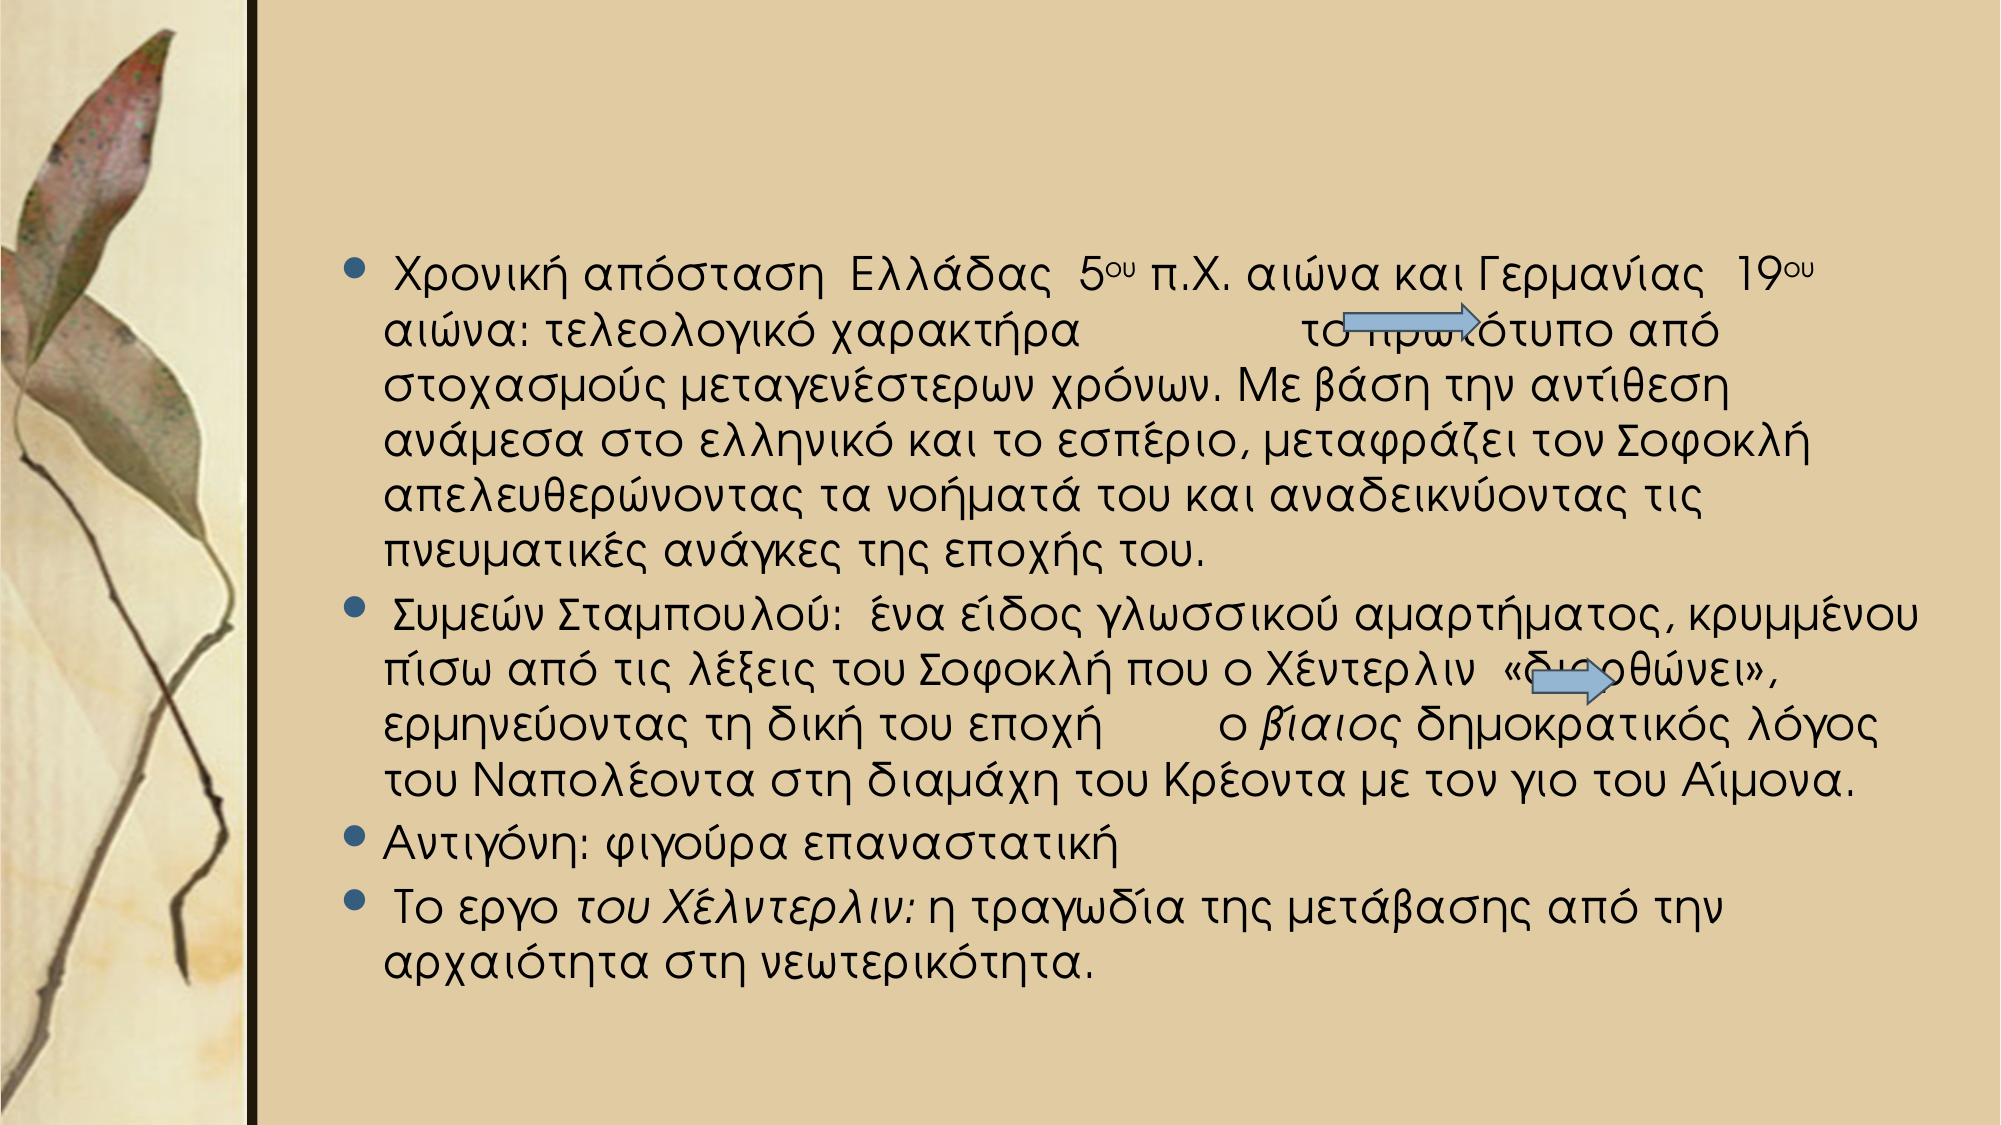

Χρονική απόσταση  Ελλάδας  5ου π.Χ. αιώνα και Γερμανίας  19ου αιώνα: τελεολογικό χαρακτήρα                 το πρωτότυπο από στοχασμούς μεταγενέστερων χρόνων. Με βάση την αντίθεση ανάμεσα στο ελληνικό και το εσπέριο, μεταφράζει τον Σοφοκλή απελευθερώνοντας τα νοήματά του και αναδεικνύοντας τις πνευματικές ανάγκες της εποχής του.
 Συμεών Σταμπουλού:  ένα είδος γλωσσικού αμαρτήματος, κρυμμένου πίσω από τις λέξεις του Σοφοκλή που ο Χέντερλιν  «διορθώνει», ερμηνεύοντας τη δική του εποχή         ο βίαιος δημοκρατικός λόγος του Ναπολέοντα στη διαμάχη του Κρέοντα με τον γιο του Αίμονα.
Αντιγόνη: φιγούρα επαναστατική
 Το εργο του Χέλντερλιν: η τραγωδία της μετάβασης από την αρχαιότητα στη νεωτερικότητα.